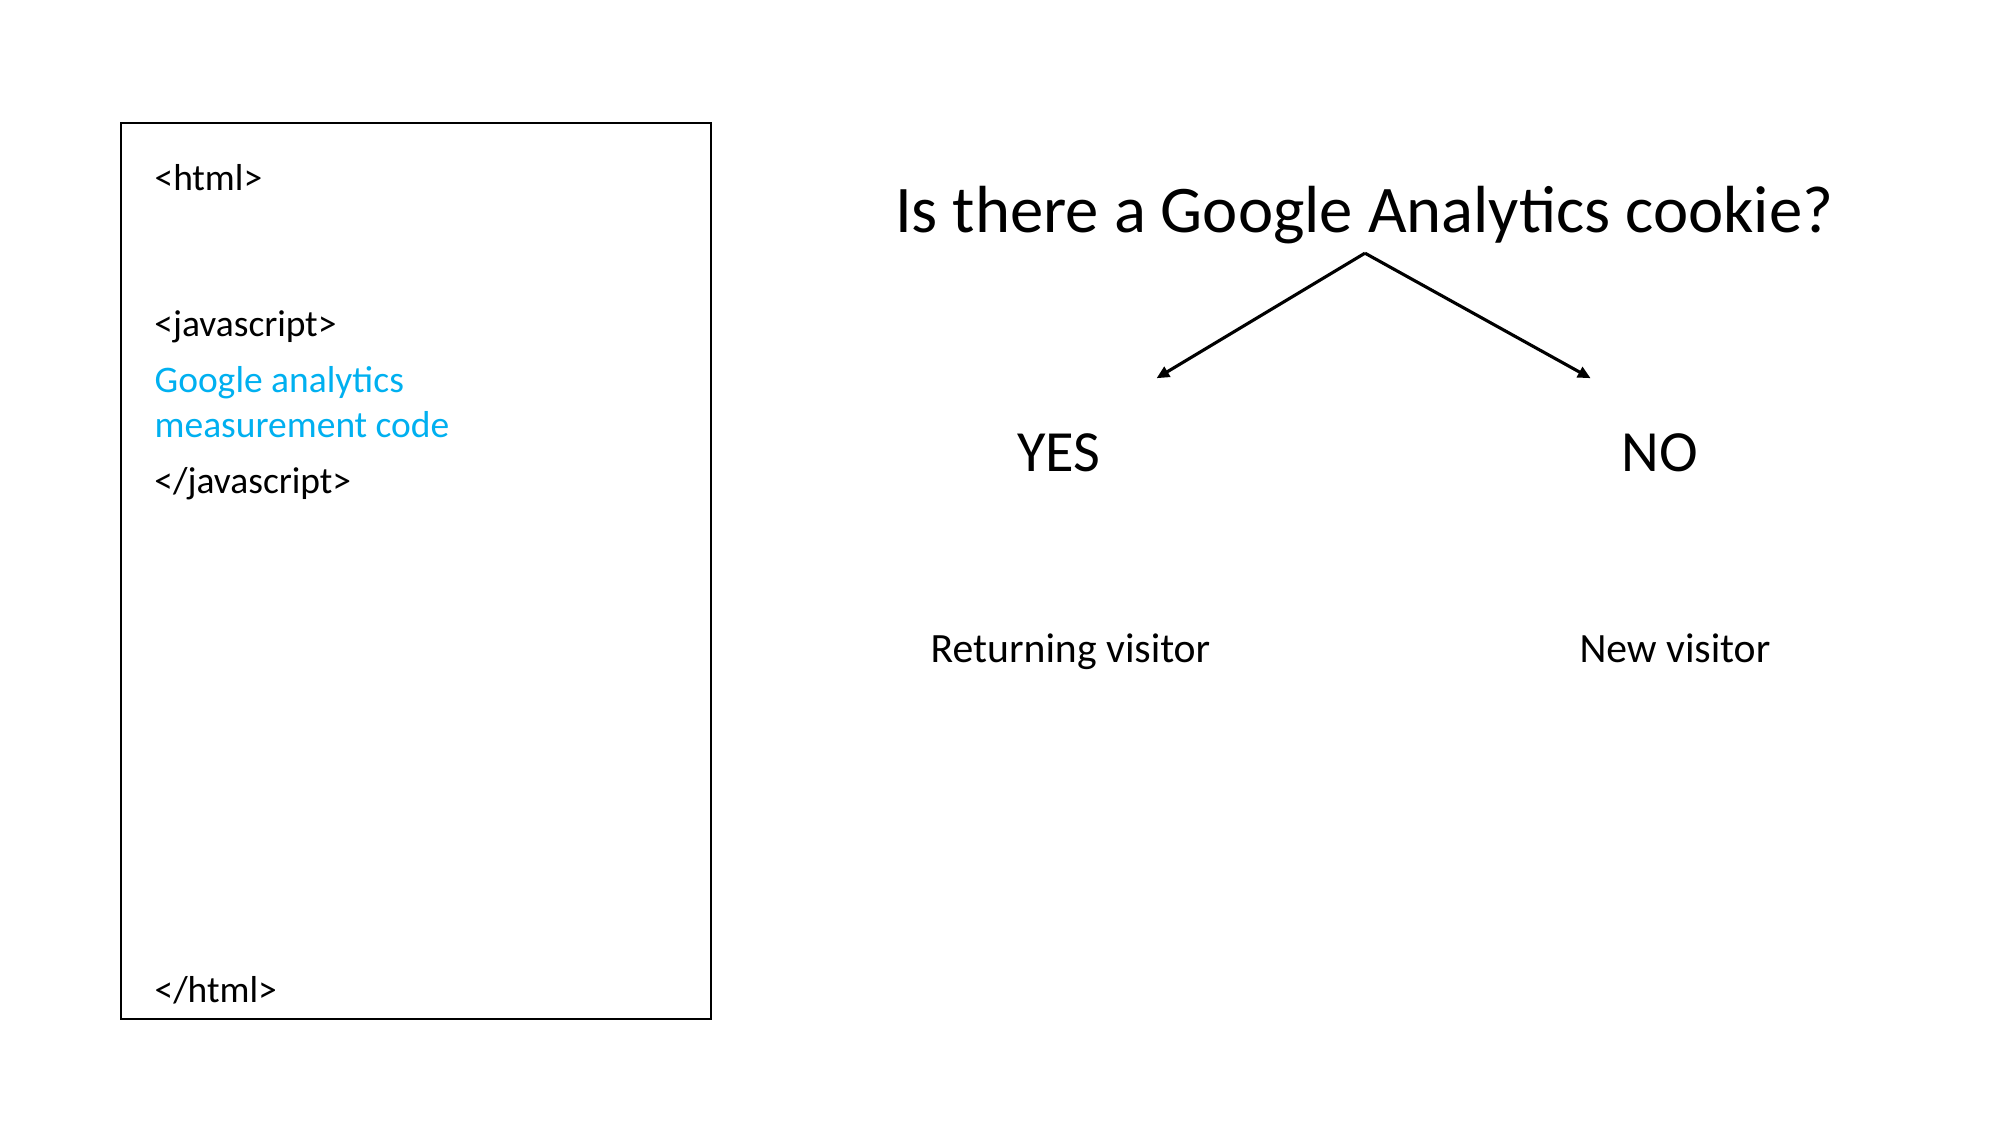

<html>
Is there a Google Analytics cookie?
<javascript>
Google analytics measurement code
YES
NO
</javascript>
Returning visitor
New visitor
</html>